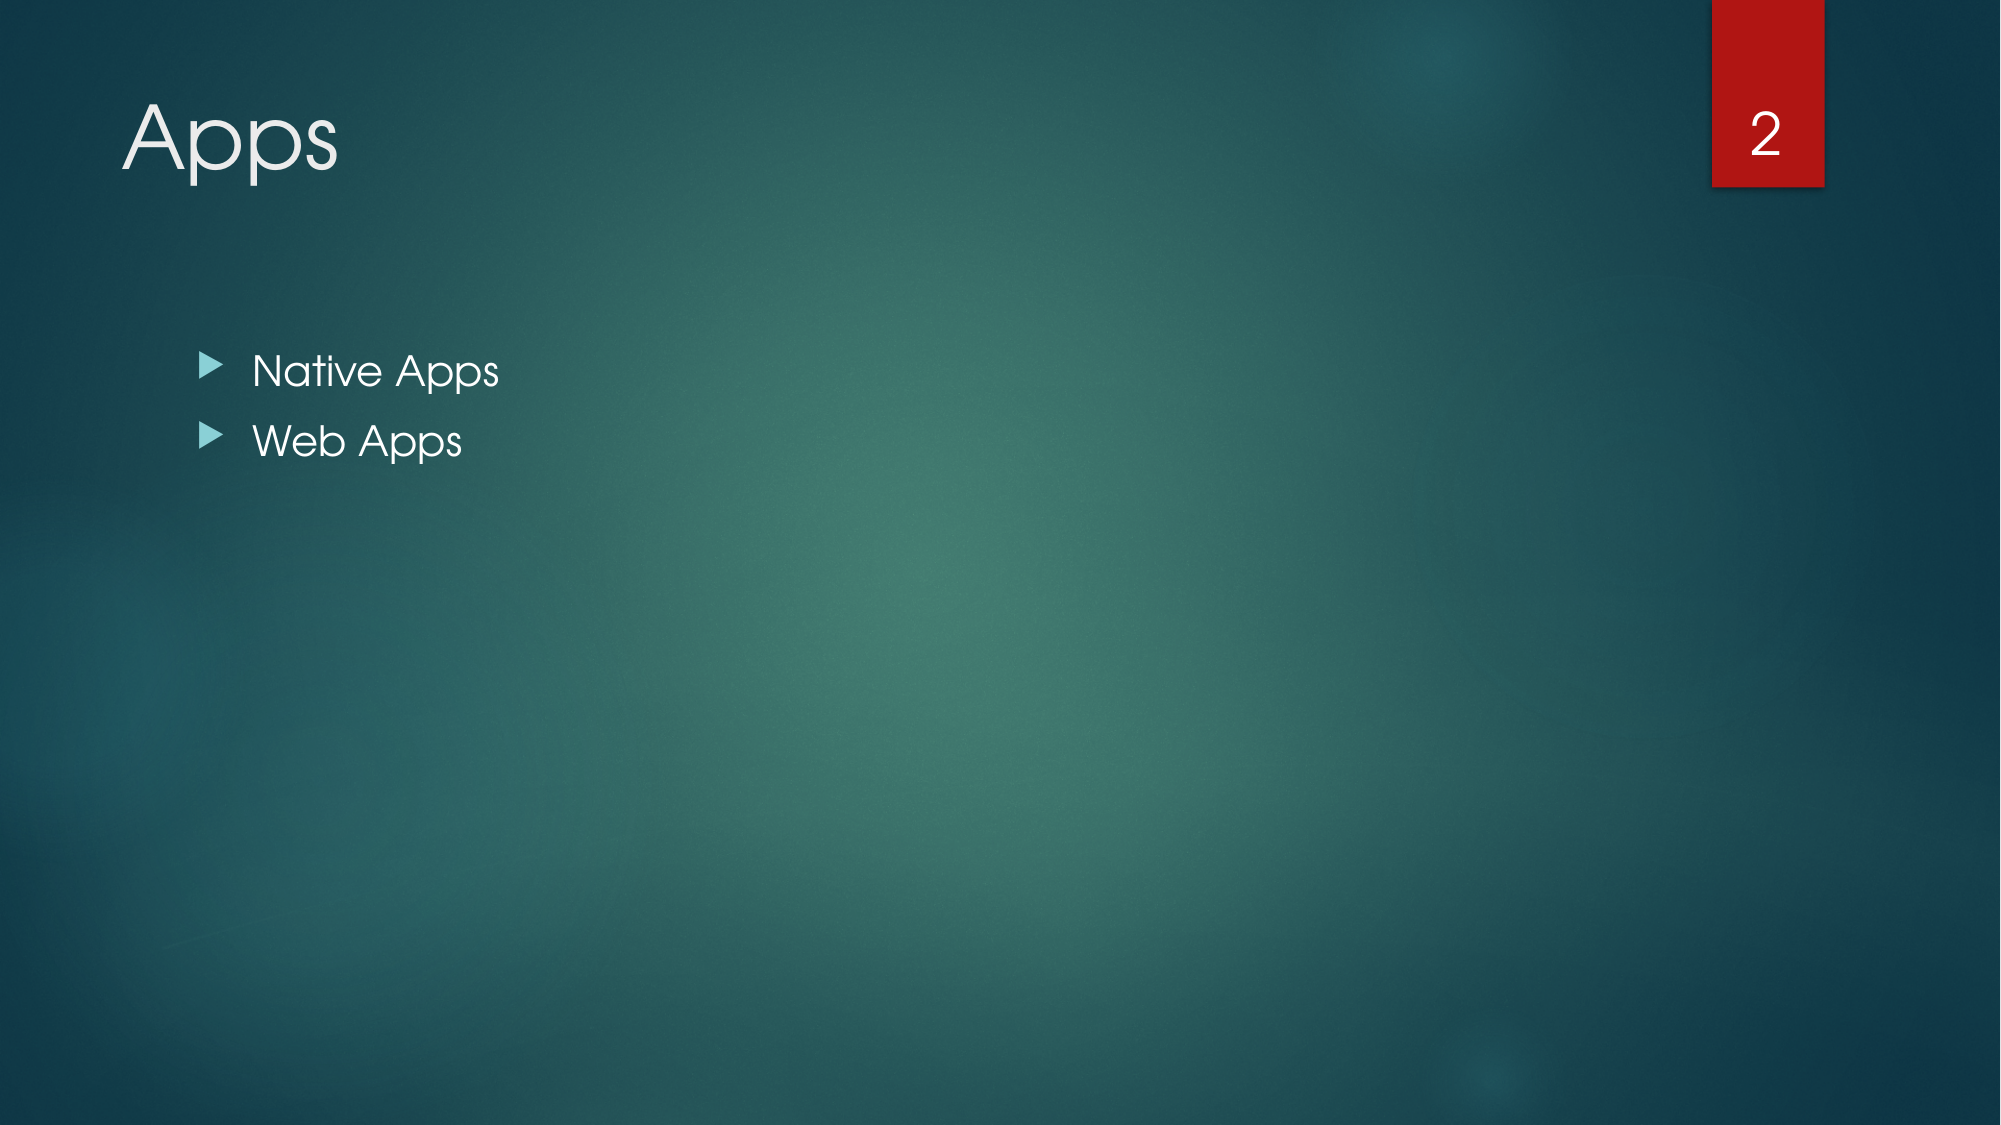

2
# Apps
Native Apps
Web Apps